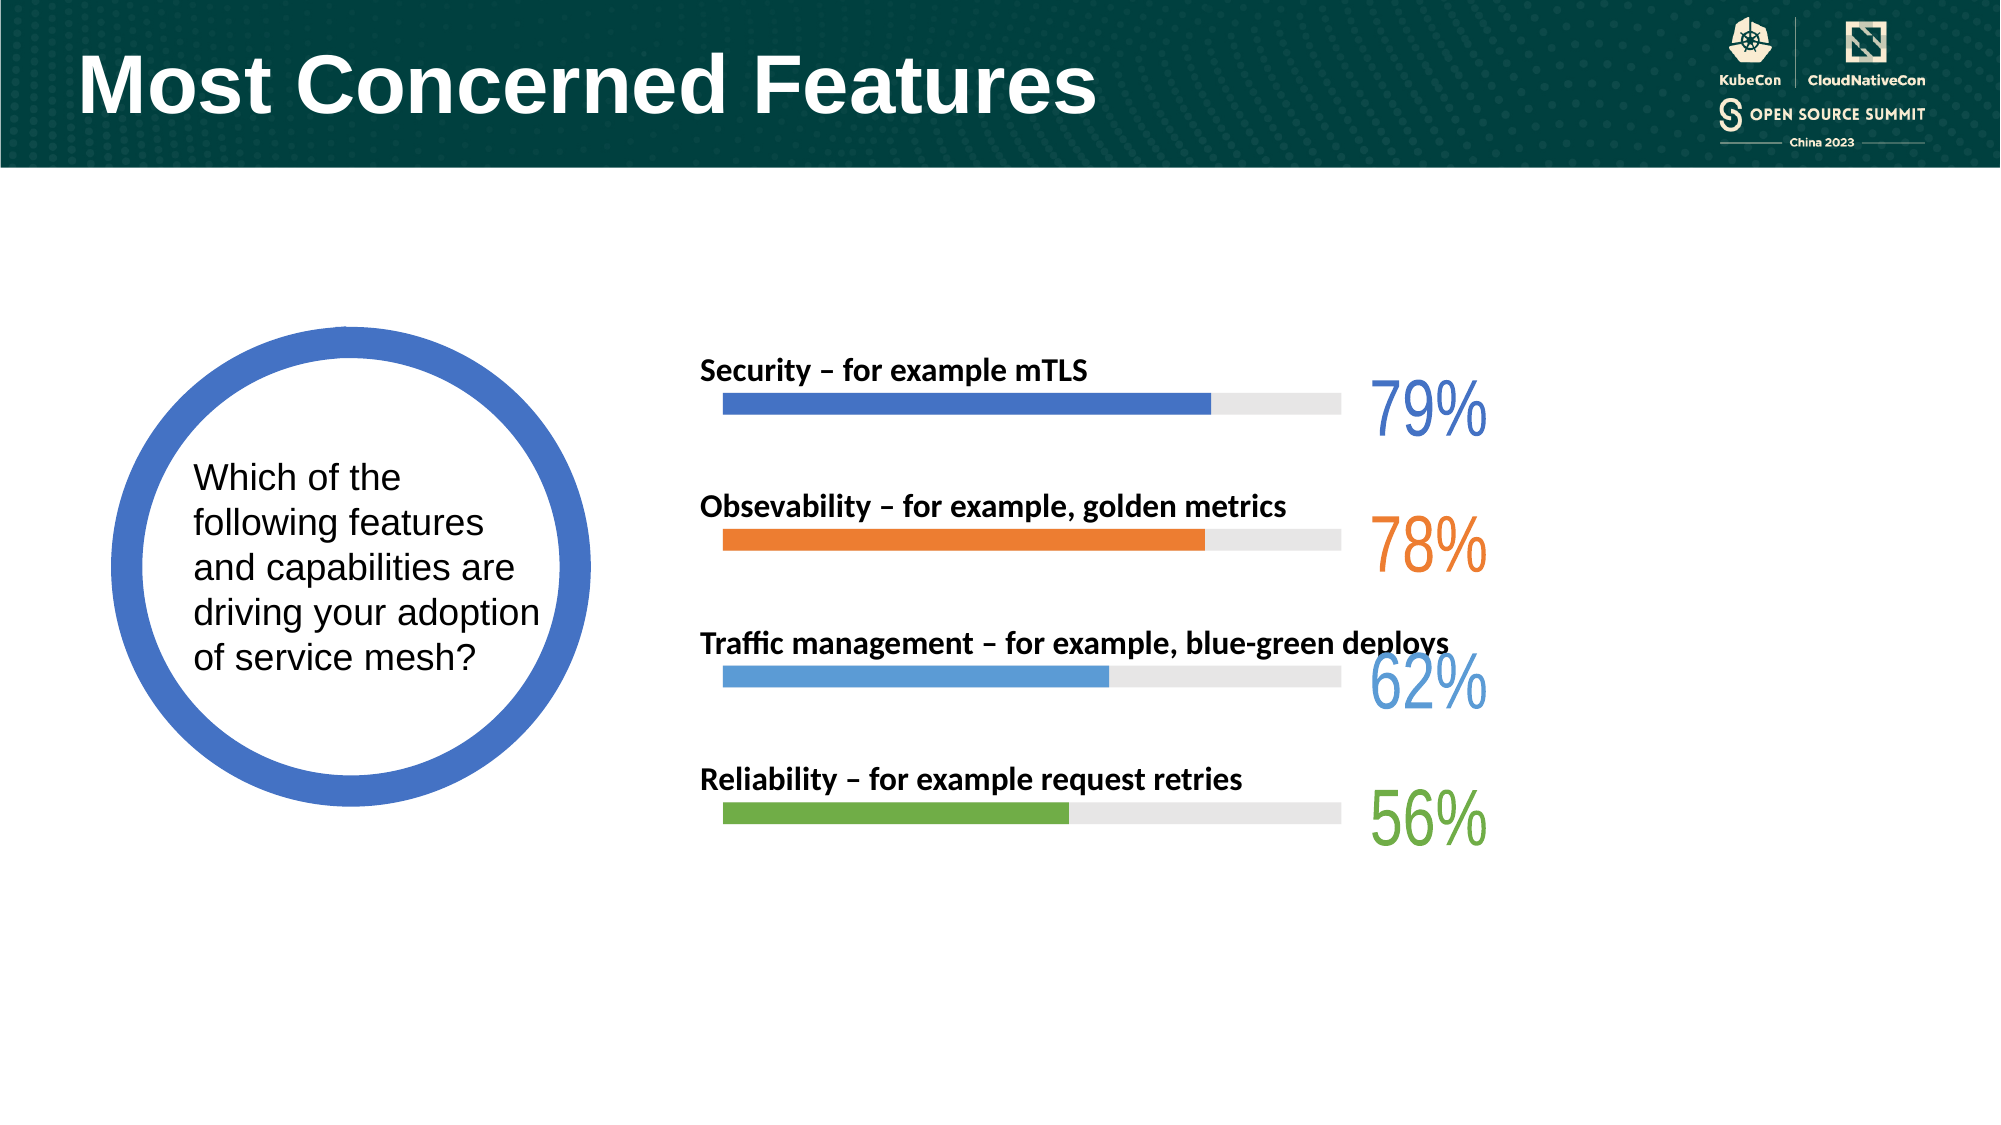

Most Concerned Features

Security – for example mTLS
79%

Obsevability – for example, golden metrics
78%

Traffic management – for example, blue-green deploys
62%

Reliability – for example request retries
56%

Which of the
following features
and capabilities are
driving your adoption
of service mesh?